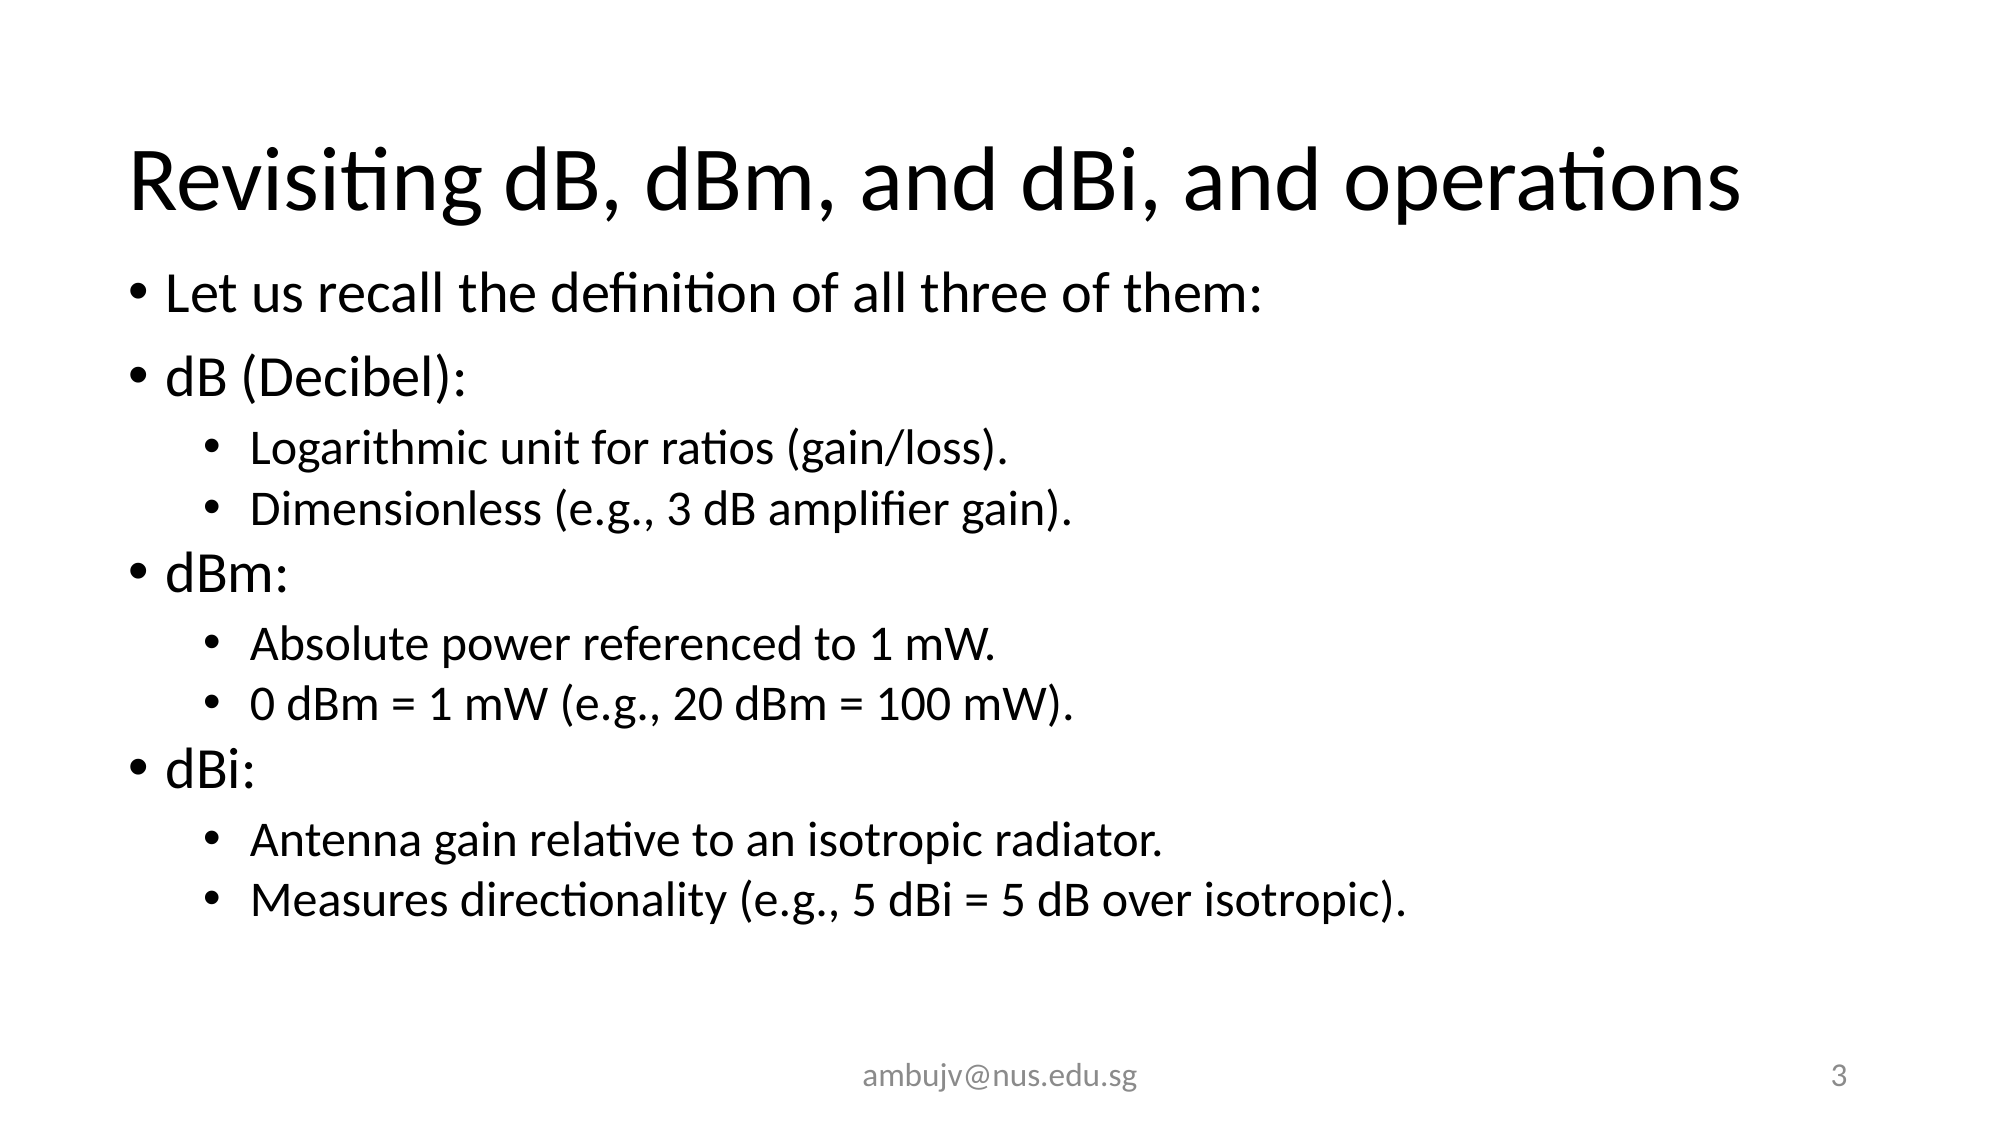

# Revisiting dB, dBm, and dBi, and operations
Let us recall the definition of all three of them:
dB (Decibel):
Logarithmic unit for ratios (gain/loss).
Dimensionless (e.g., 3 dB amplifier gain).
dBm:
Absolute power referenced to 1 mW.
0 dBm = 1 mW (e.g., 20 dBm = 100 mW).
dBi:
Antenna gain relative to an isotropic radiator.
Measures directionality (e.g., 5 dBi = 5 dB over isotropic).

ambujv@nus.edu.sg
3